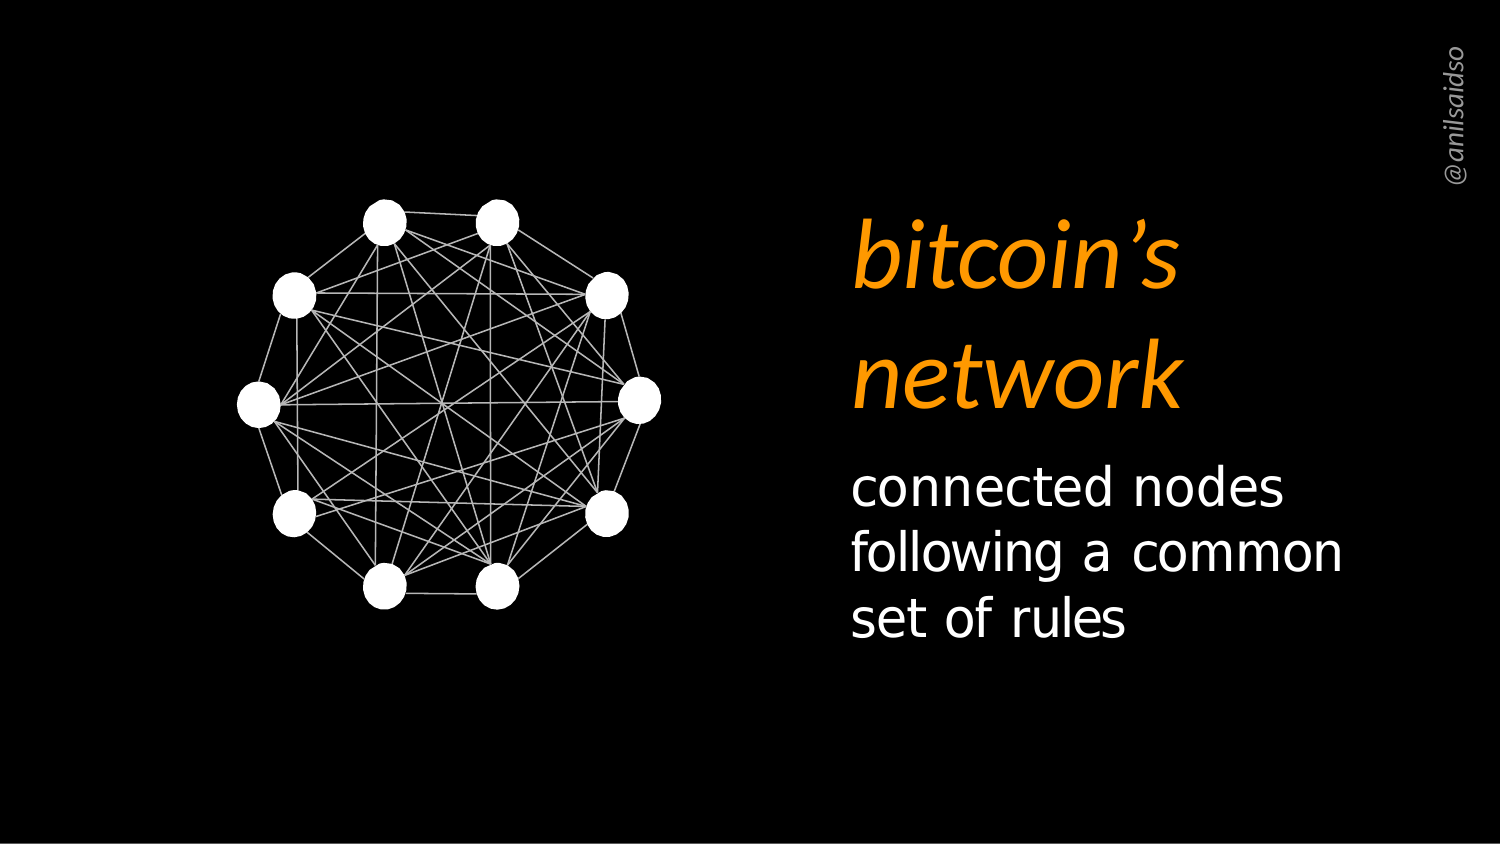

@anilsaidso
# bitcoin’s network

connected nodes following a common set of rules